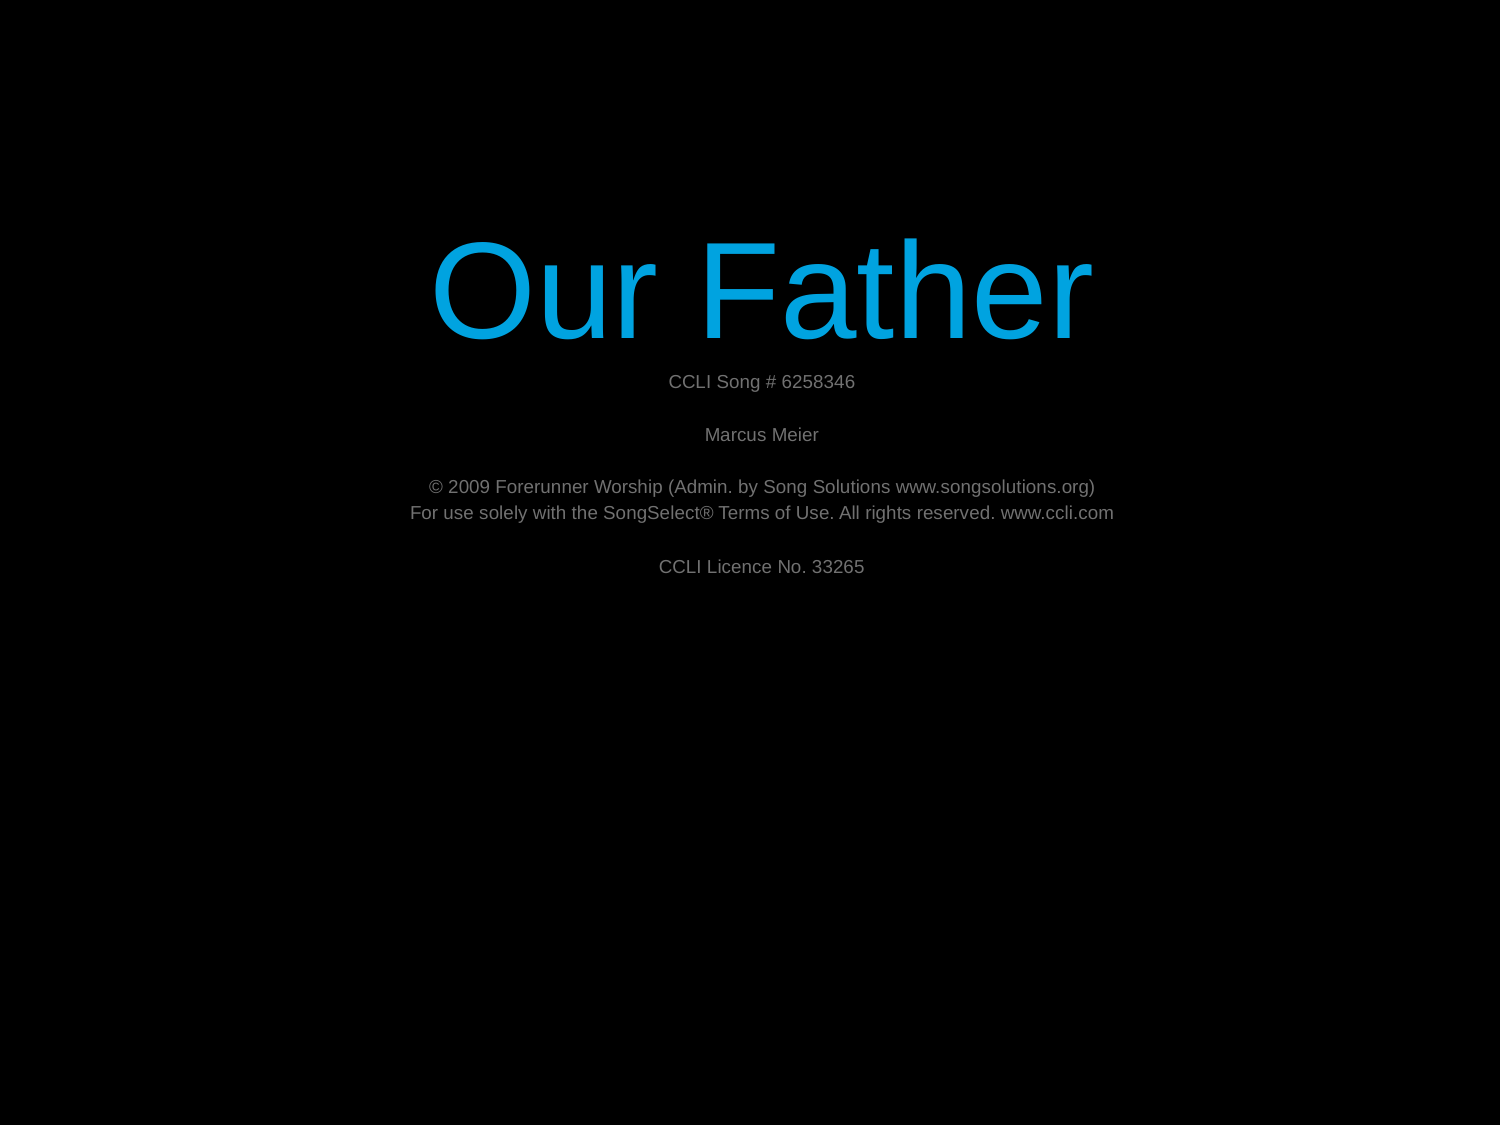

Our Father
CCLI Song # 6258346

Marcus Meier

© 2009 Forerunner Worship (Admin. by Song Solutions www.songsolutions.org)
For use solely with the SongSelect® Terms of Use. All rights reserved. www.ccli.com

CCLI Licence No. 33265